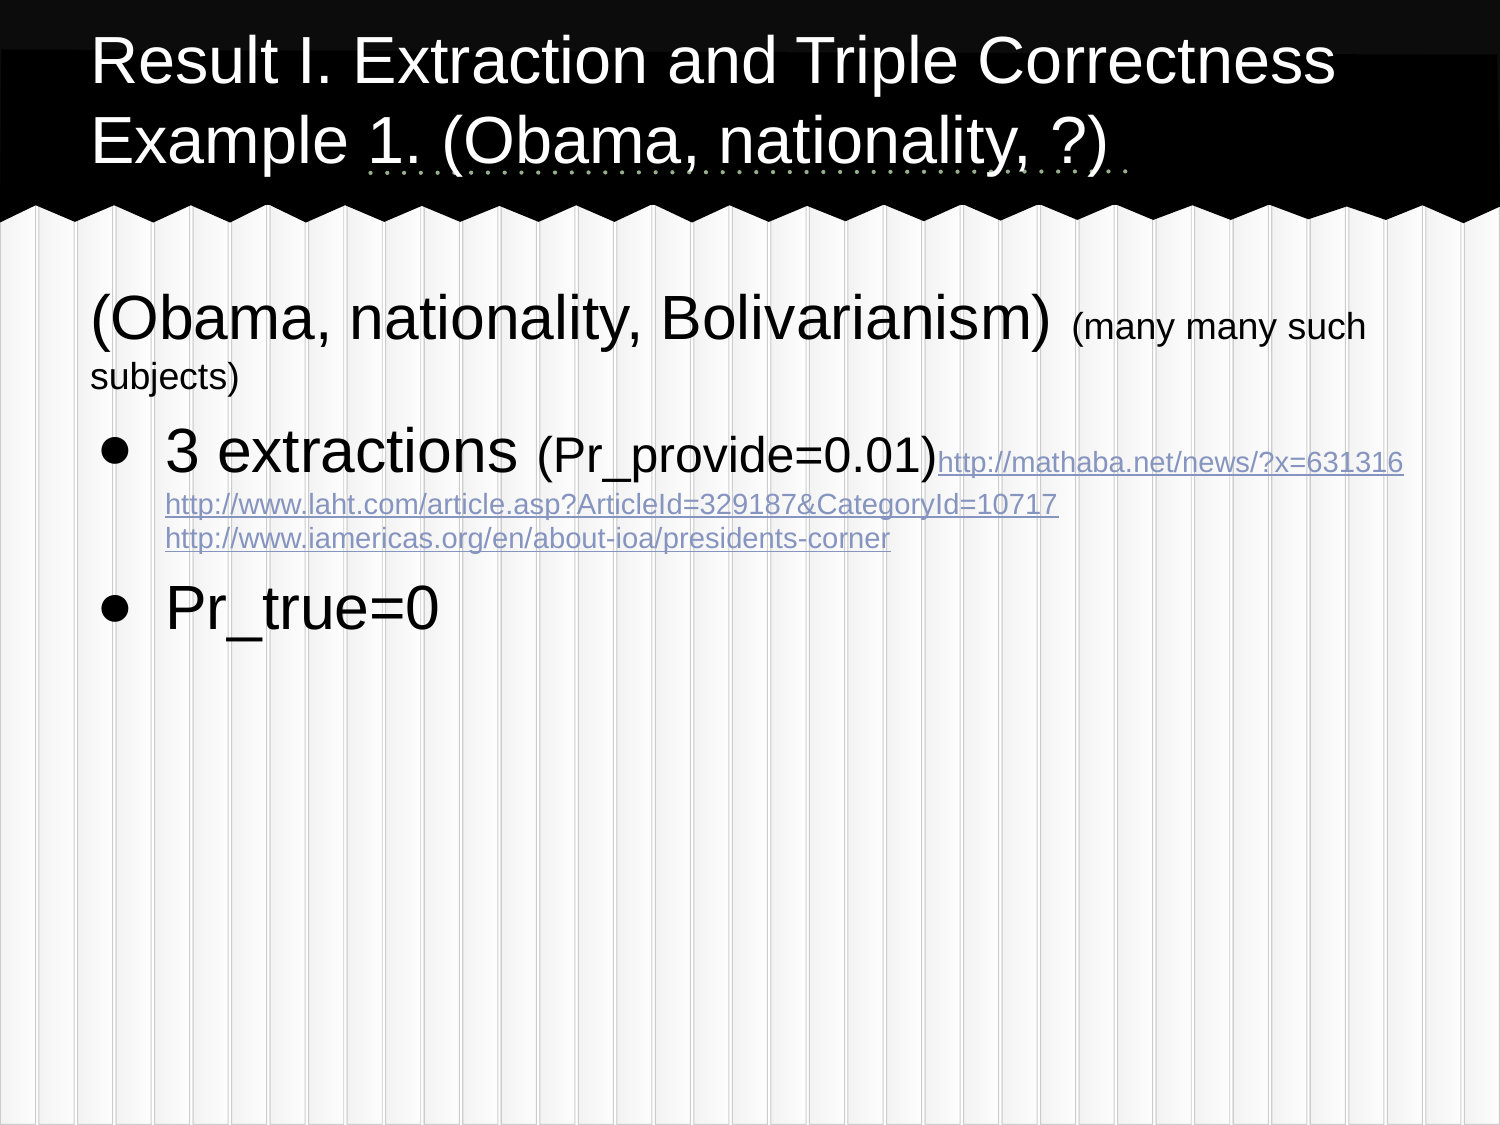

# Result I. Extraction and Triple Correctness
Example 1. (Obama, nationality, ?)
(Obama, nationality, Bolivarianism) (many many such subjects)
3 extractions (Pr_provide=0.01)http://mathaba.net/news/?x=631316http://www.laht.com/article.asp?ArticleId=329187&CategoryId=10717http://www.iamericas.org/en/about-ioa/presidents-corner
Pr_true=0